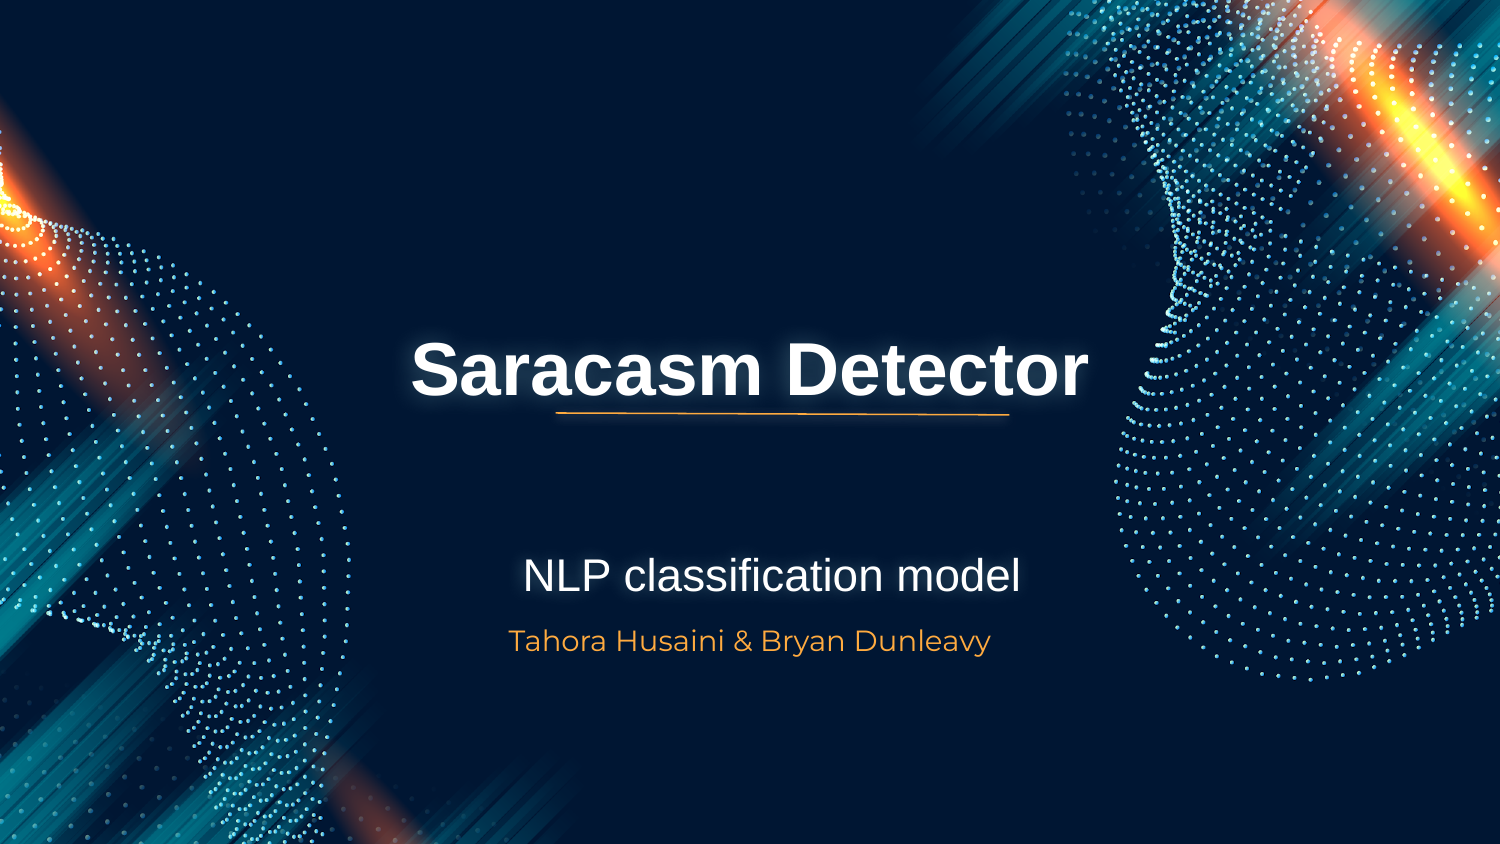

# Saracasm Detector
NLP classification model
Tahora Husaini & Bryan Dunleavy